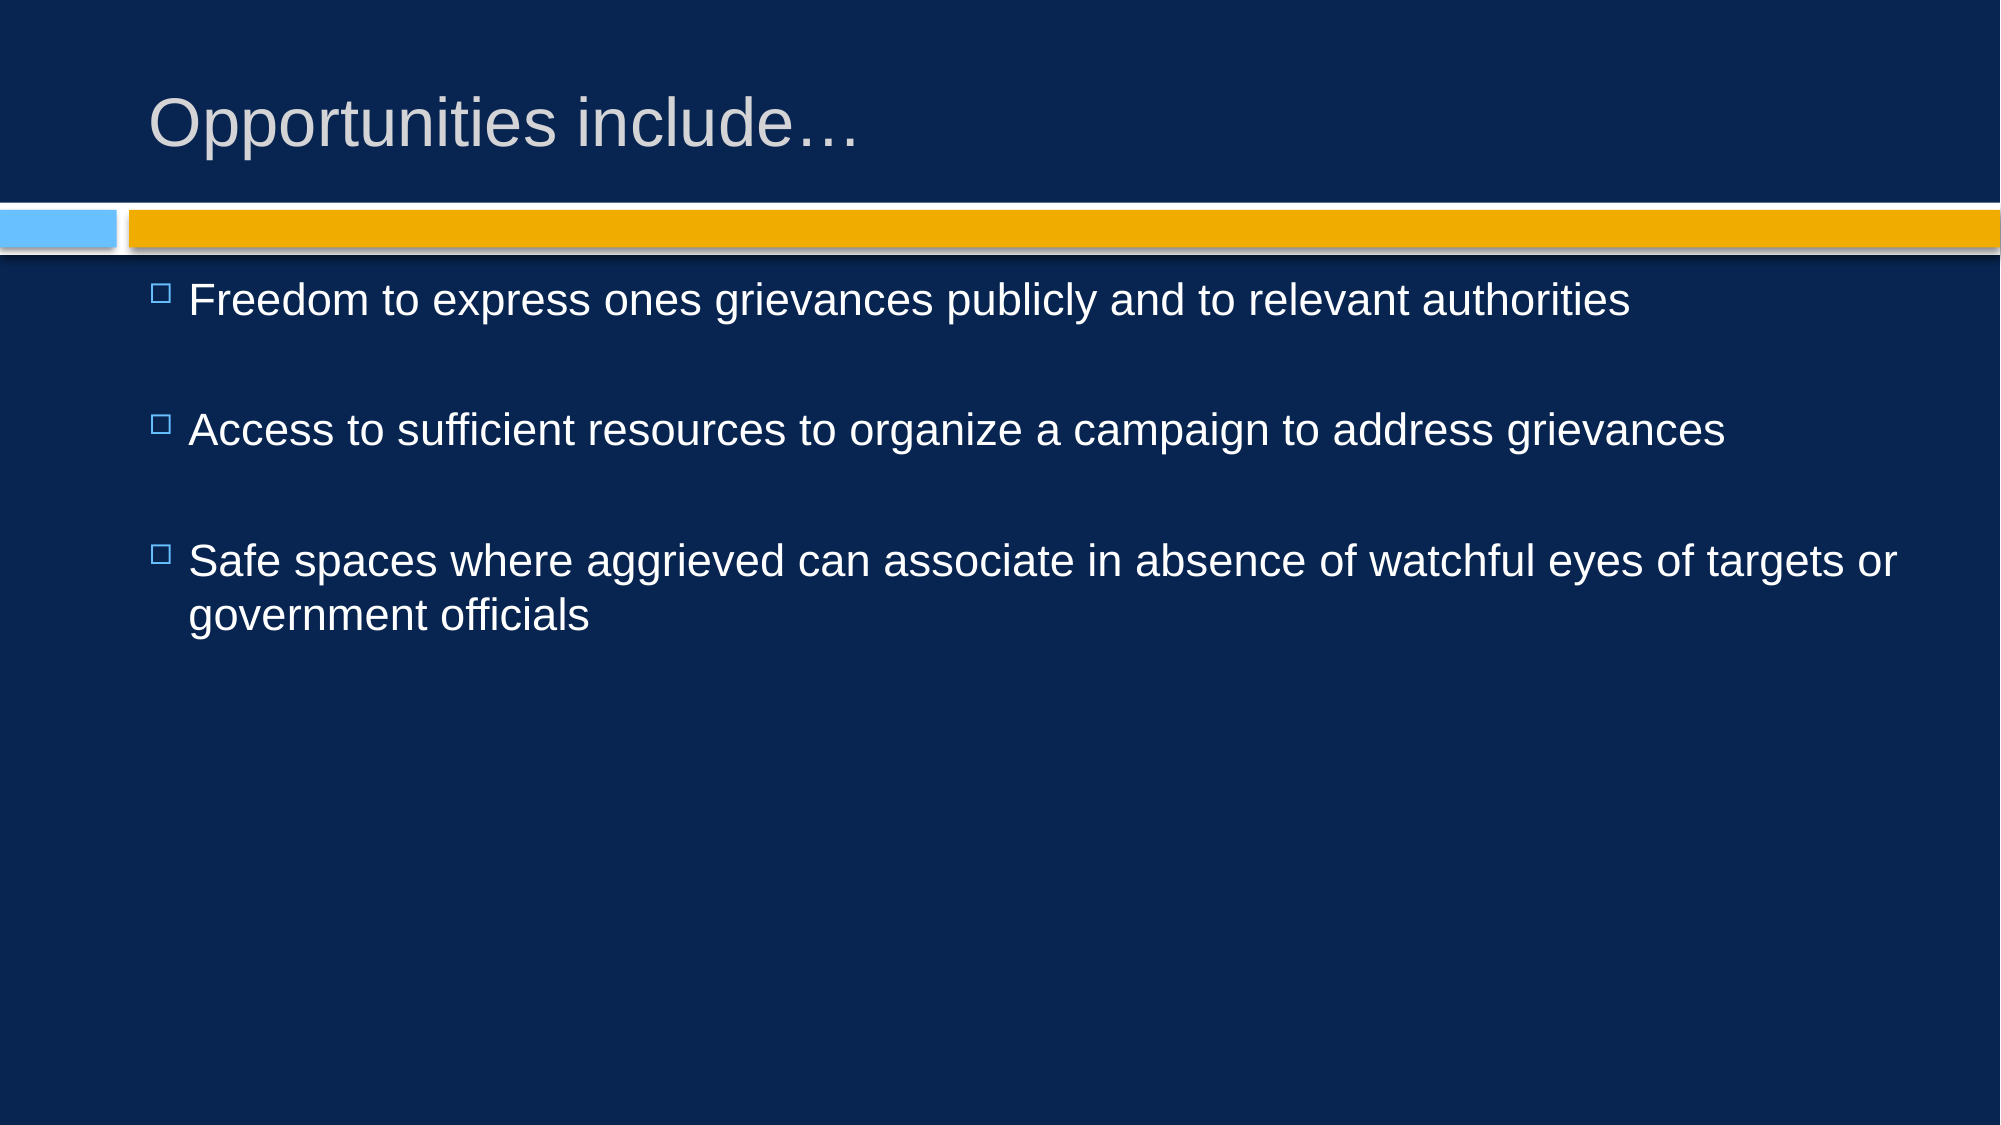

# Opportunities include…
Freedom to express ones grievances publicly and to relevant authorities

Access to sufficient resources to organize a campaign to address grievances

Safe spaces where aggrieved can associate in absence of watchful eyes of targets or government officials